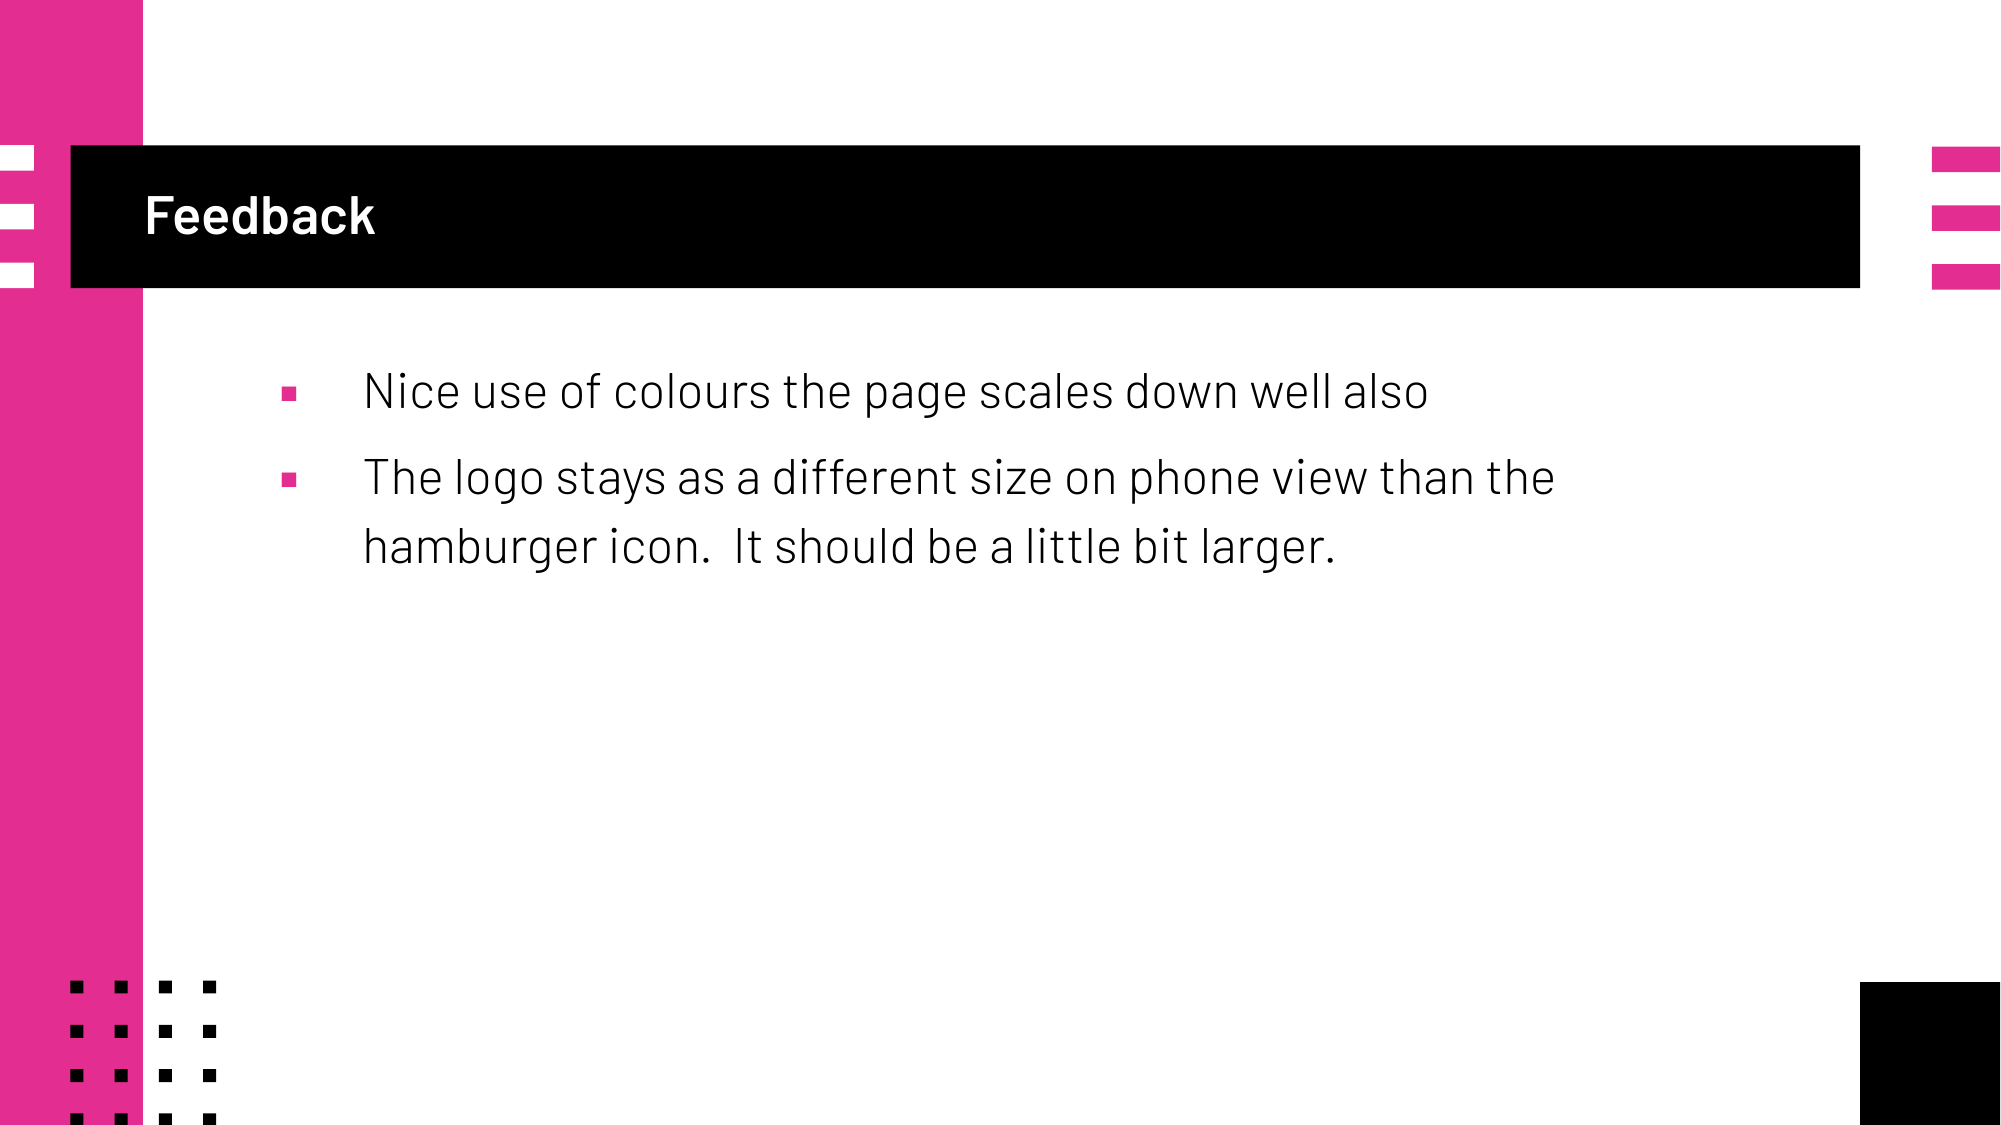

# Feedback
Nice use of colours the page scales down well also
The logo stays as a different size on phone view than the hamburger icon.  It should be a little bit larger.